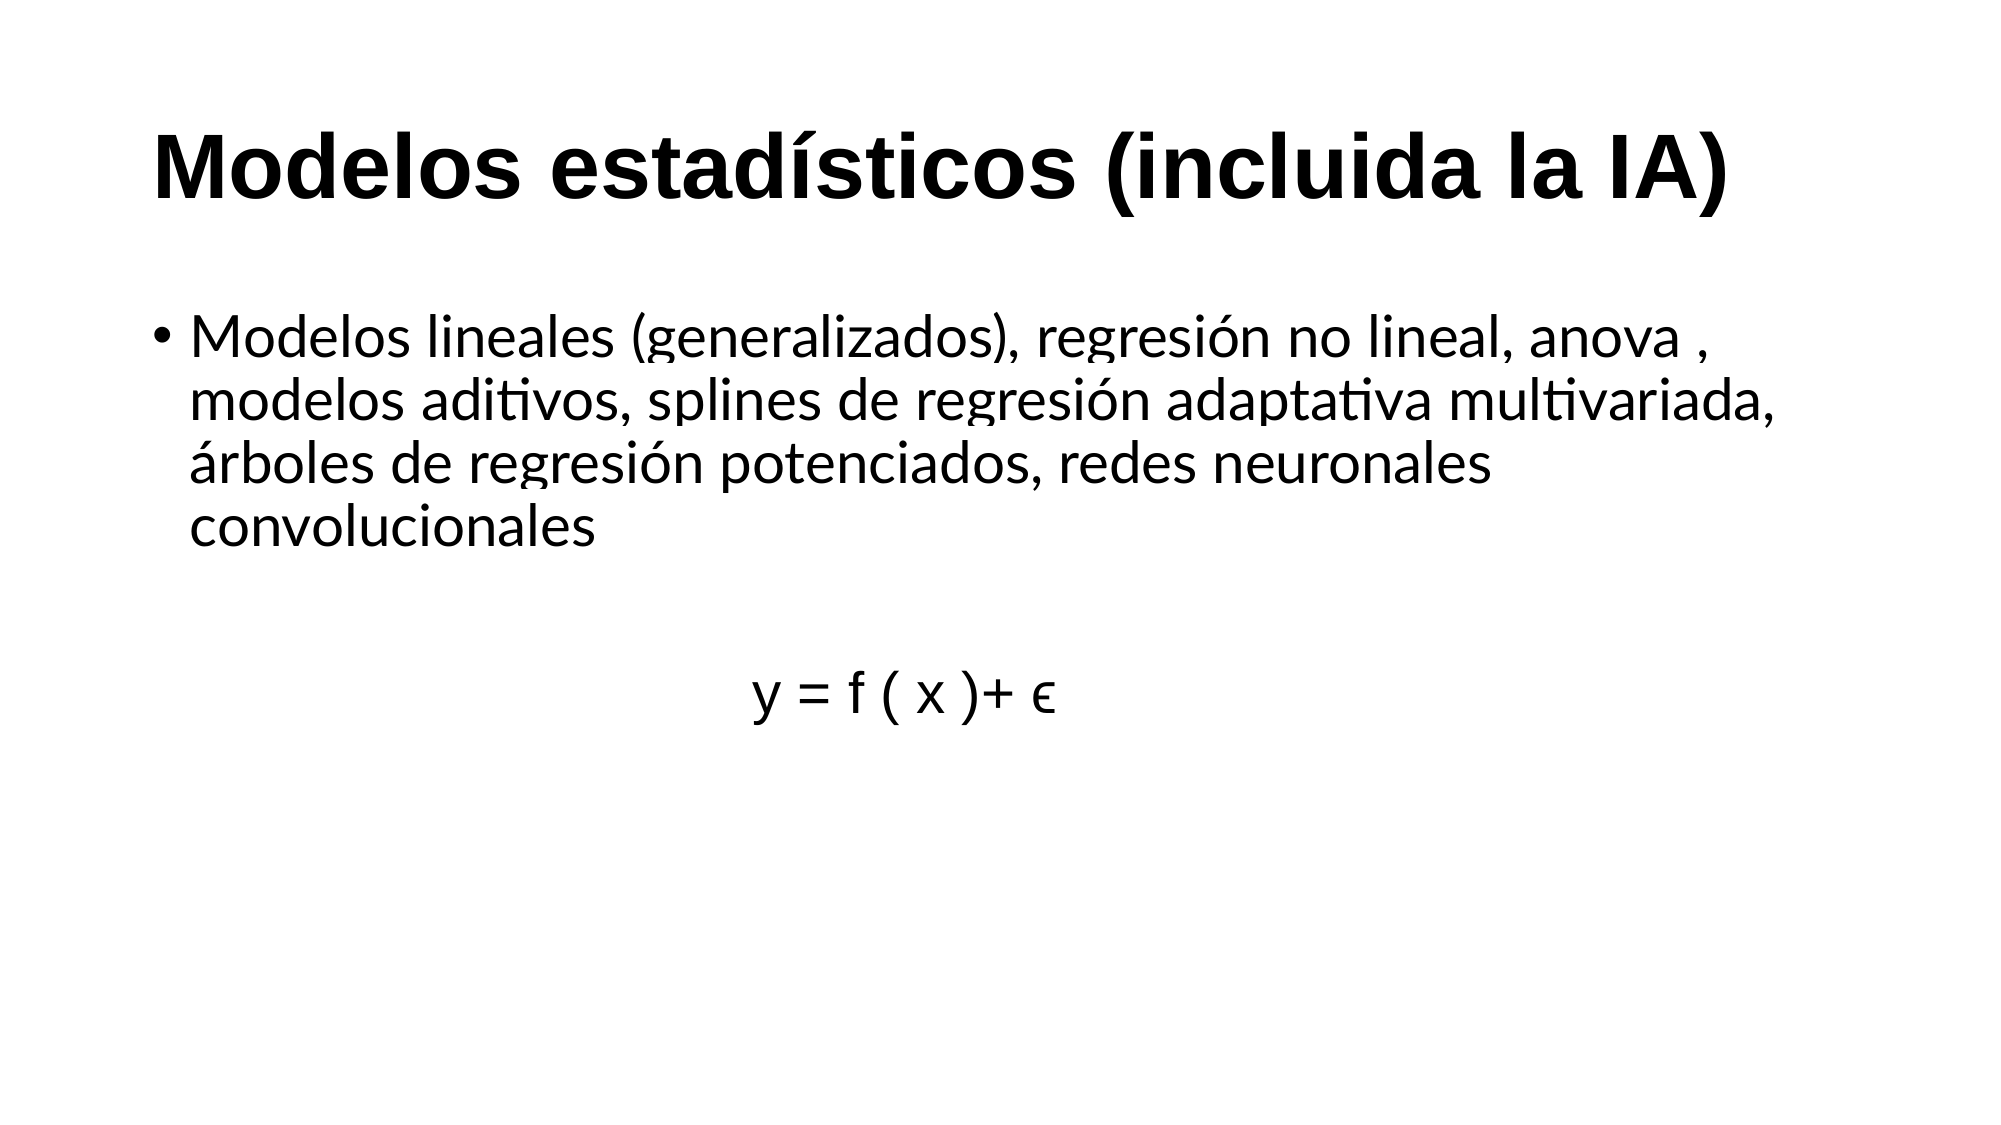

# Modelos estadísticos (incluida la IA)
Modelos lineales (generalizados), regresión no lineal, anova , modelos aditivos, splines de regresión adaptativa multivariada, árboles de regresión potenciados, redes neuronales convolucionales

				y = f ( x )+ ϵ